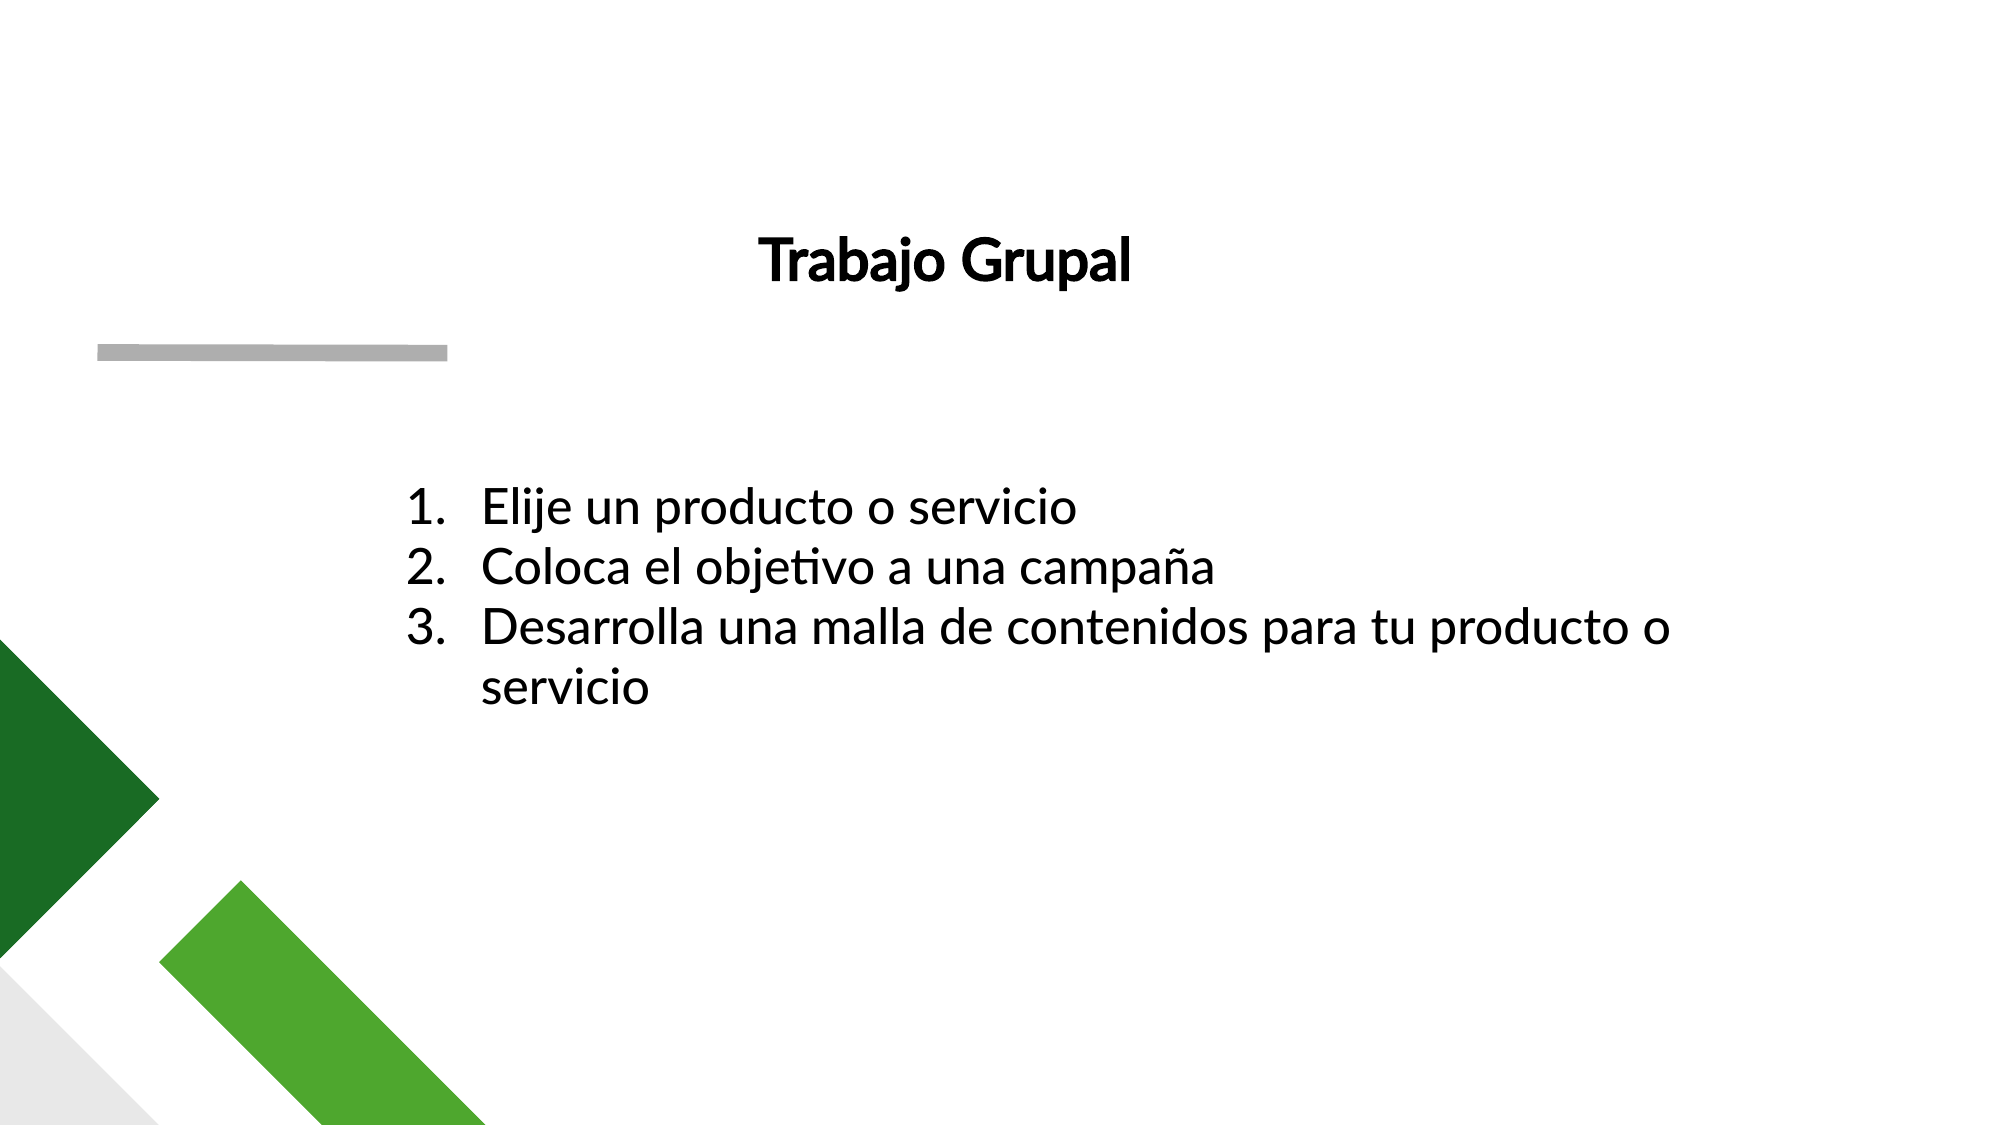

Trabajo Grupal
Elije un producto o servicio
Coloca el objetivo a una campaña
Desarrolla una malla de contenidos para tu producto o servicio